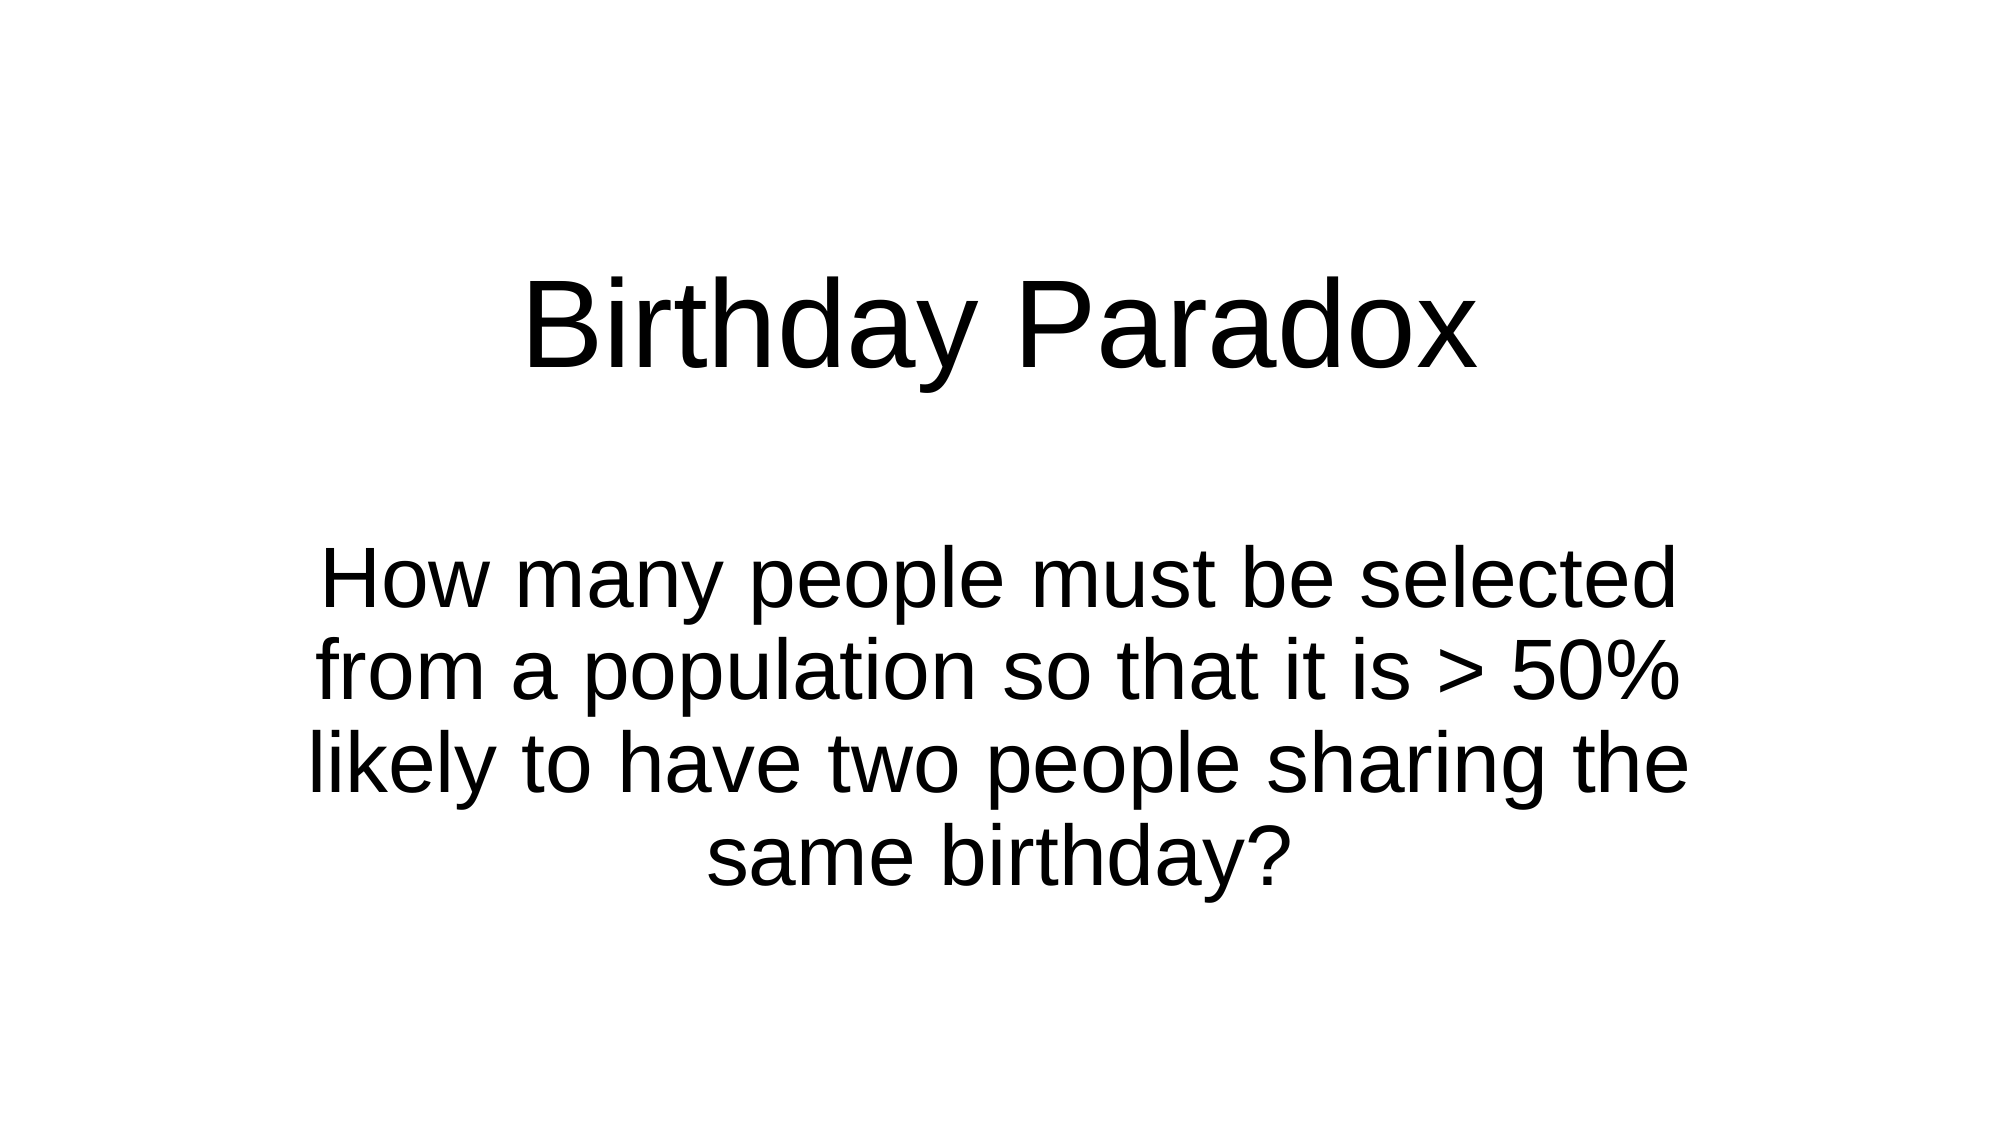

# Birthday Paradox
How many people must be selected from a population so that it is > 50% likely to have two people sharing the same birthday?